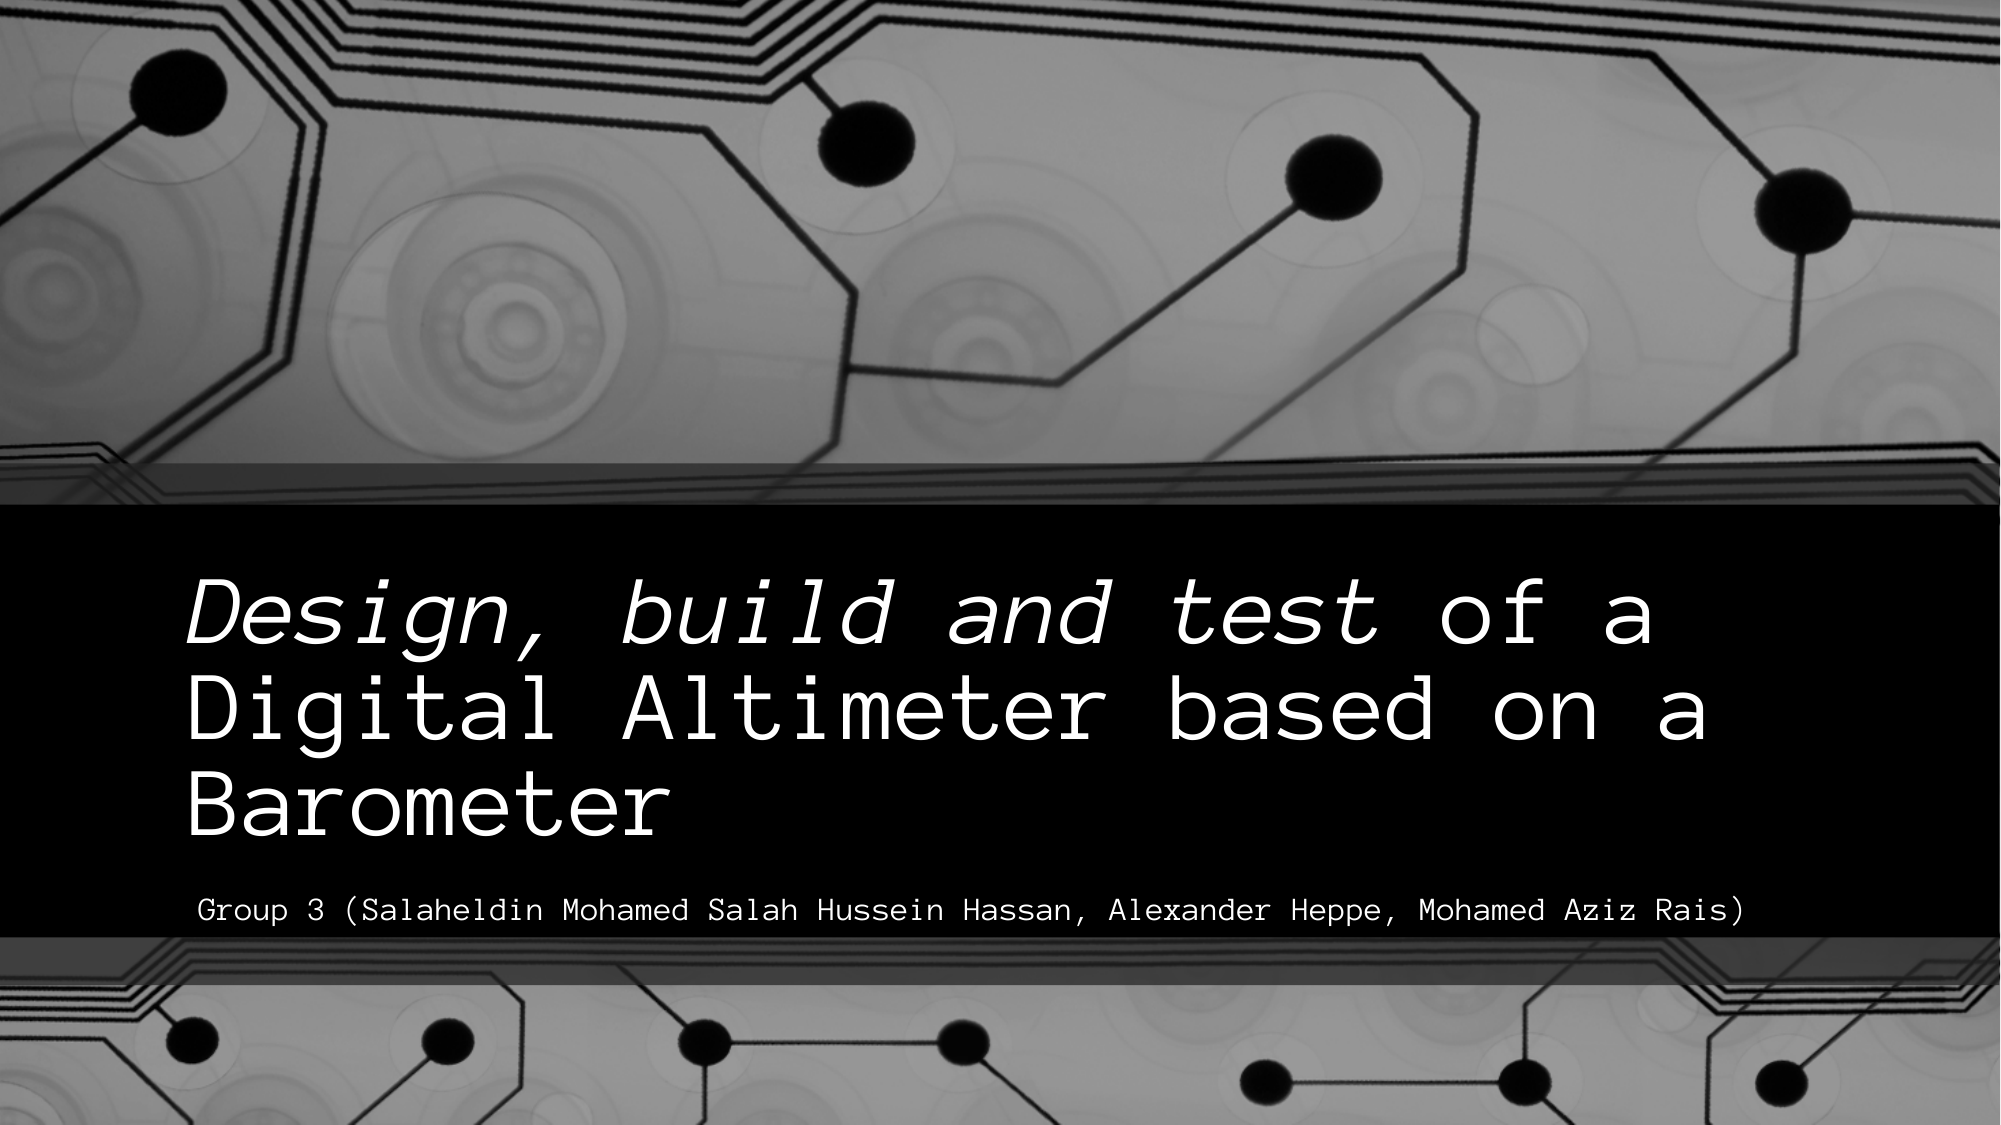

# Design, build and test of a Digital Altimeter based on a Barometer
Group 3 (Salaheldin Mohamed Salah Hussein Hassan, Alexander Heppe, Mohamed Aziz Rais)